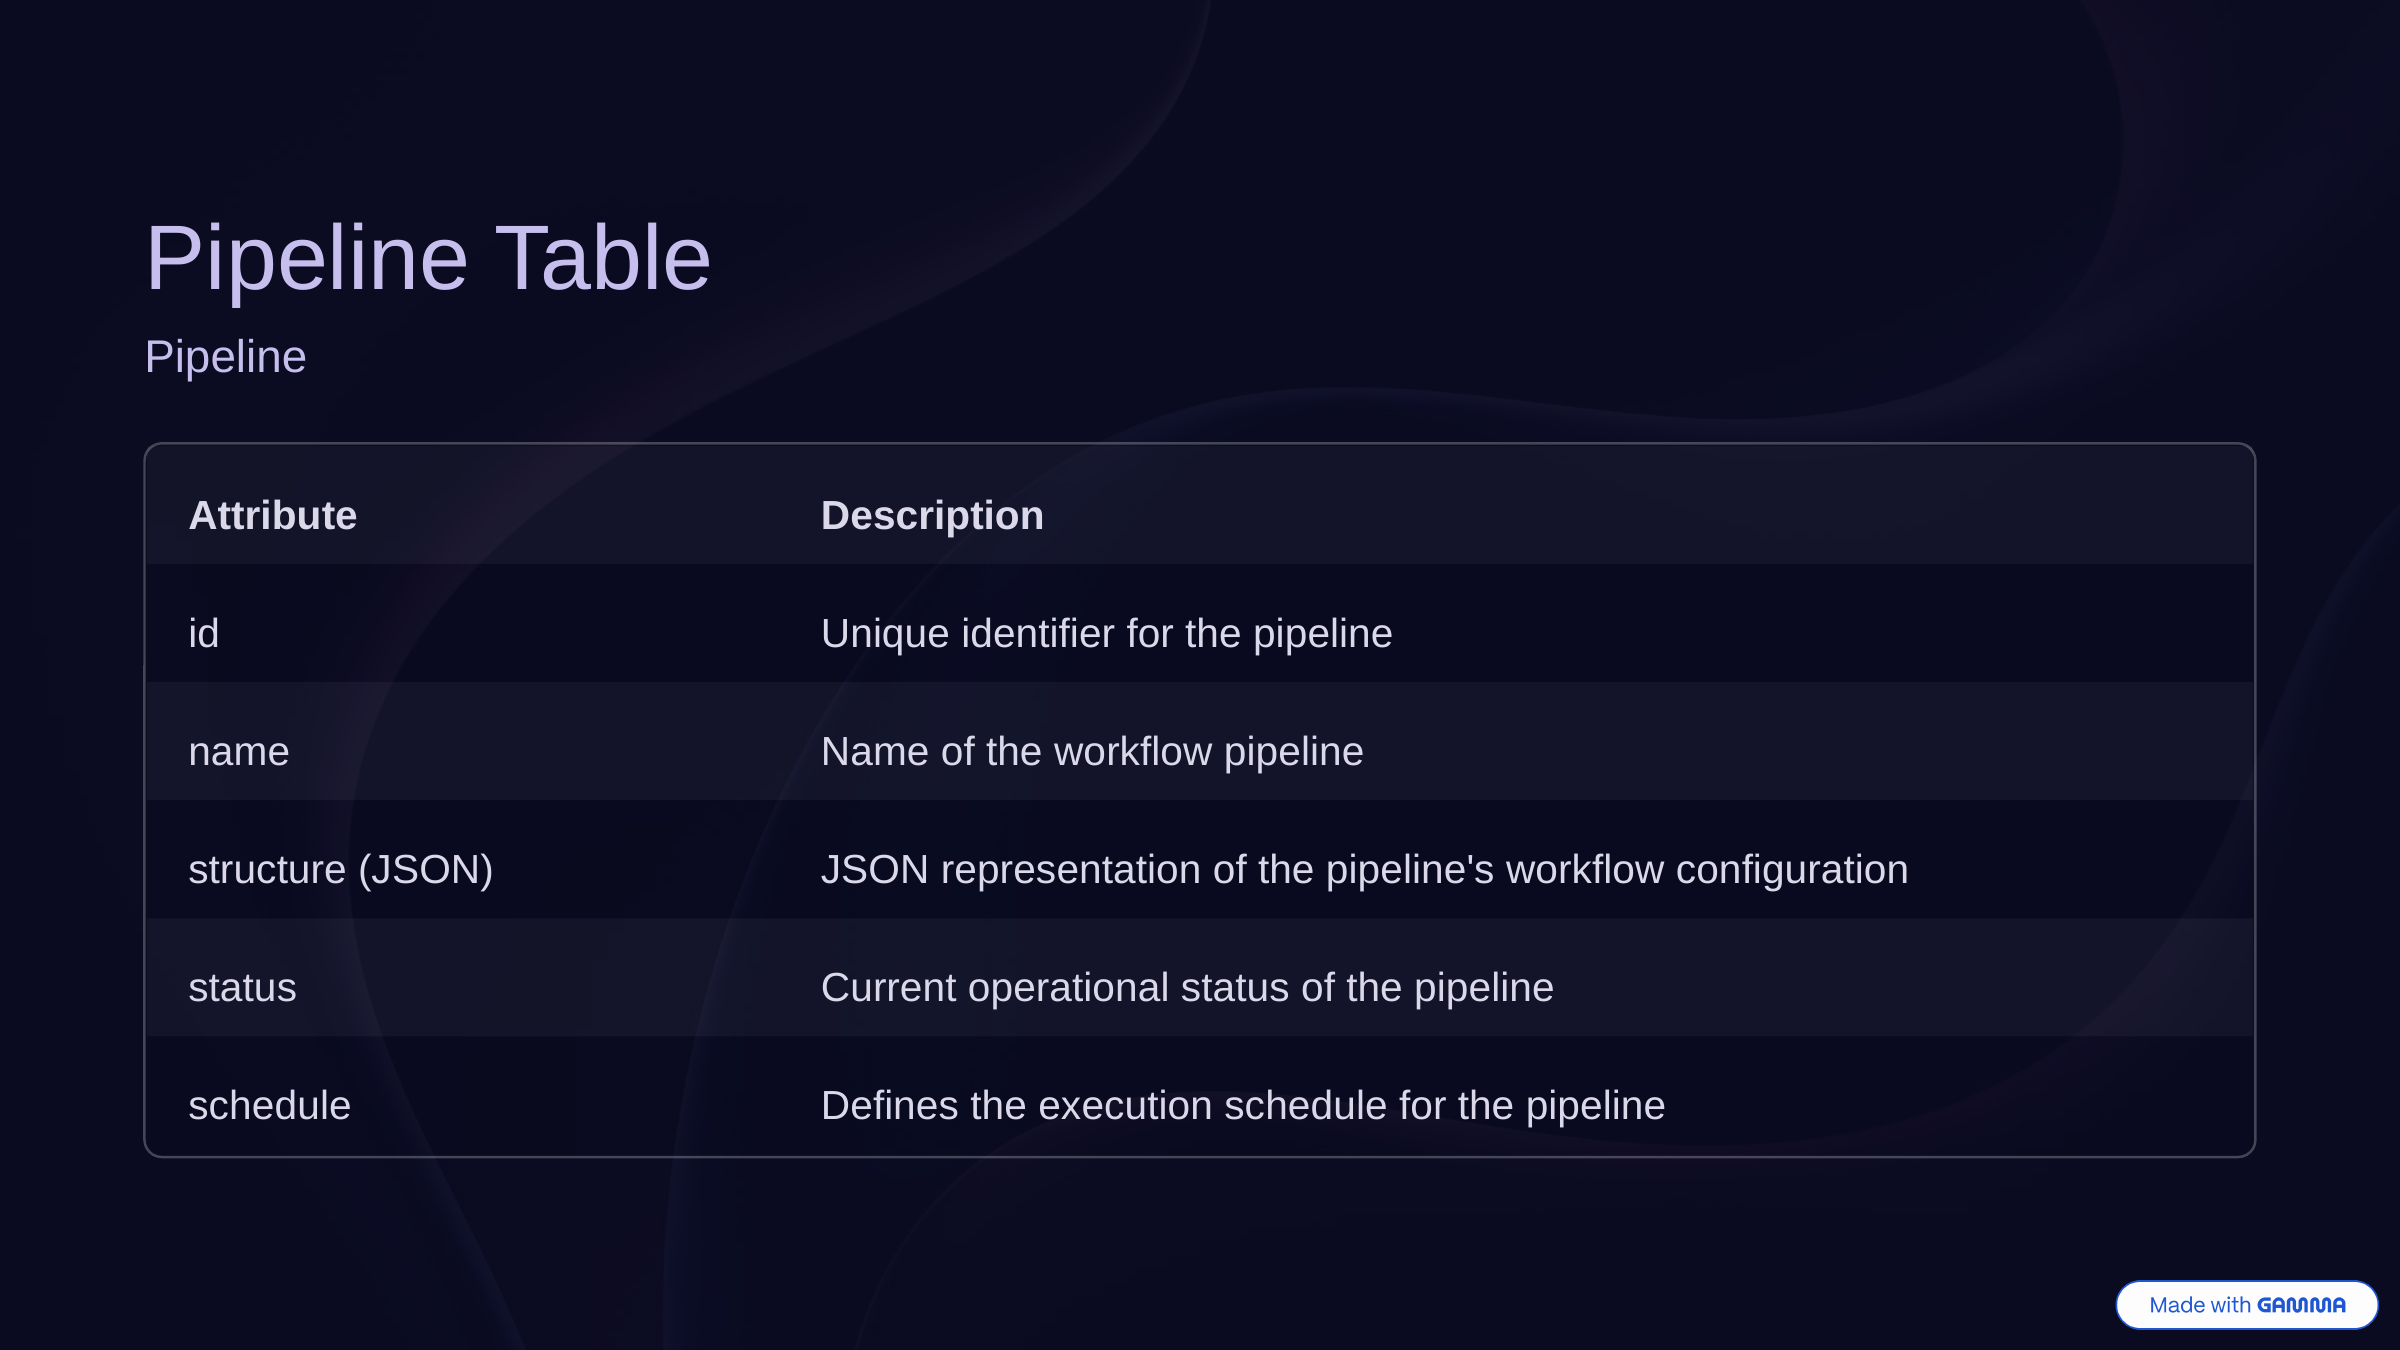

Pipeline Table
Pipeline

Attribute
Description

id
Unique identifier for the pipeline

name
Name of the workflow pipeline

structure (JSON)
JSON representation of the pipeline's workflow configuration

status
Current operational status of the pipeline

schedule
Defines the execution schedule for the pipeline